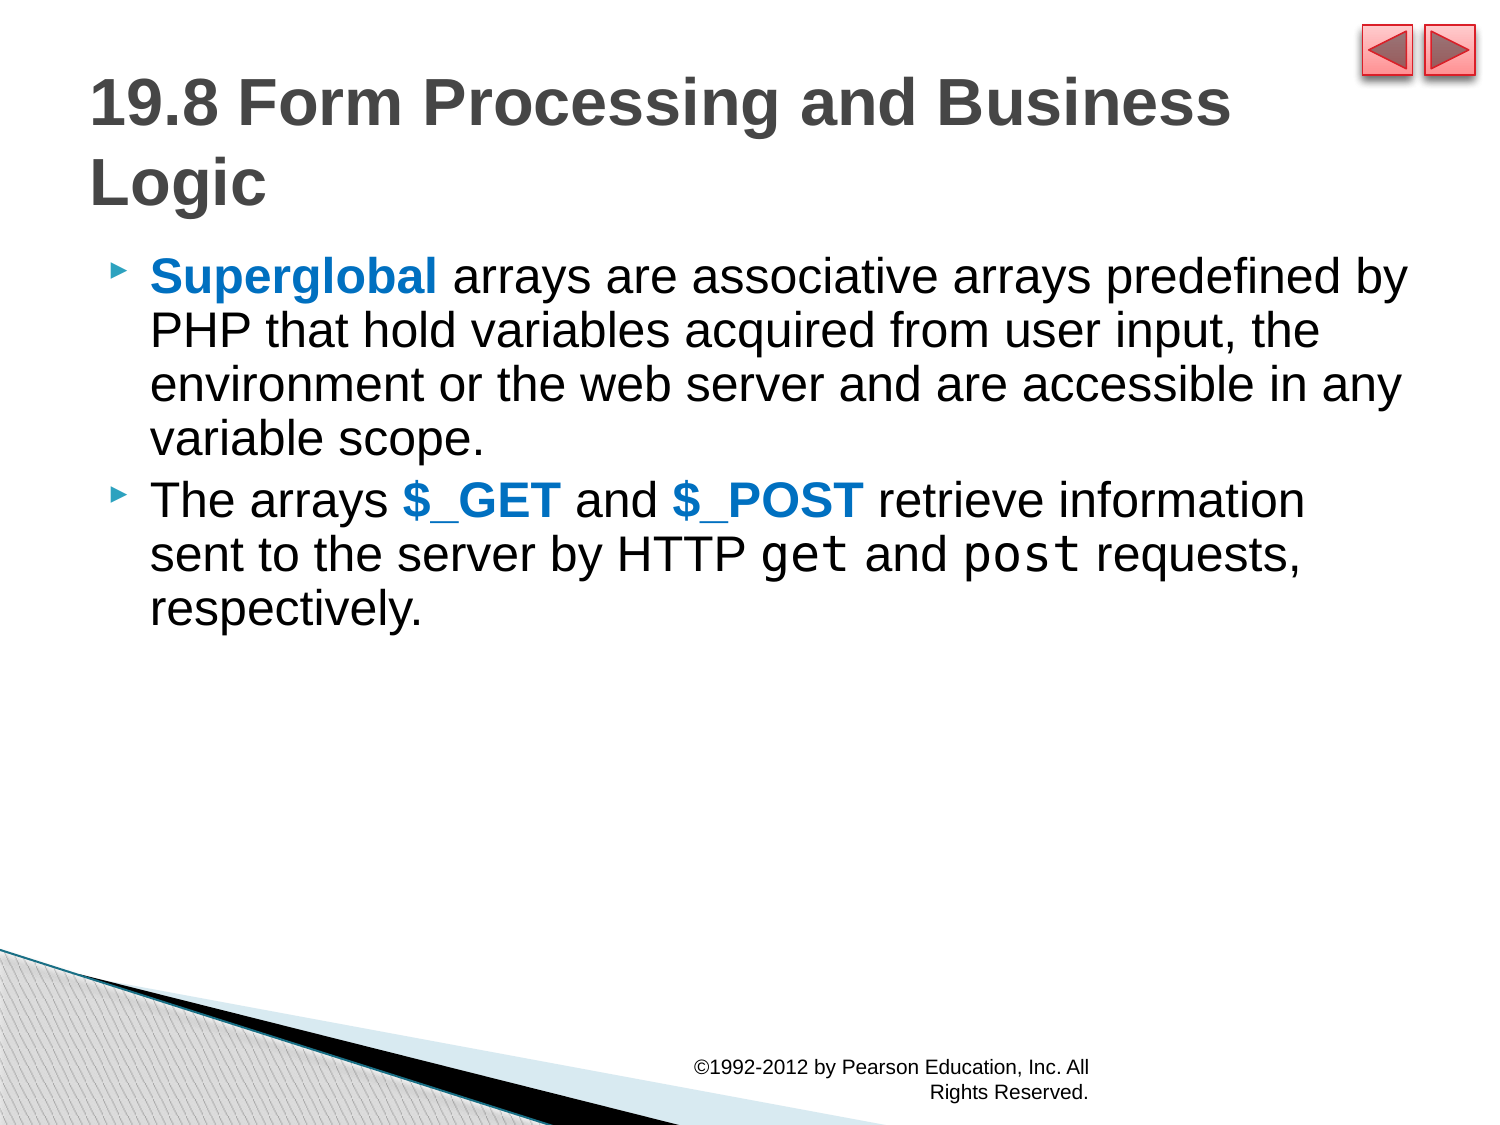

# 19.8 Form Processing and Business Logic
Superglobal arrays are associative arrays predefined by PHP that hold variables acquired from user input, the environment or the web server and are accessible in any variable scope.
The arrays $_GET and $_POST retrieve information sent to the server by HTTP get and post requests, respectively.
©1992-2012 by Pearson Education, Inc. All Rights Reserved.